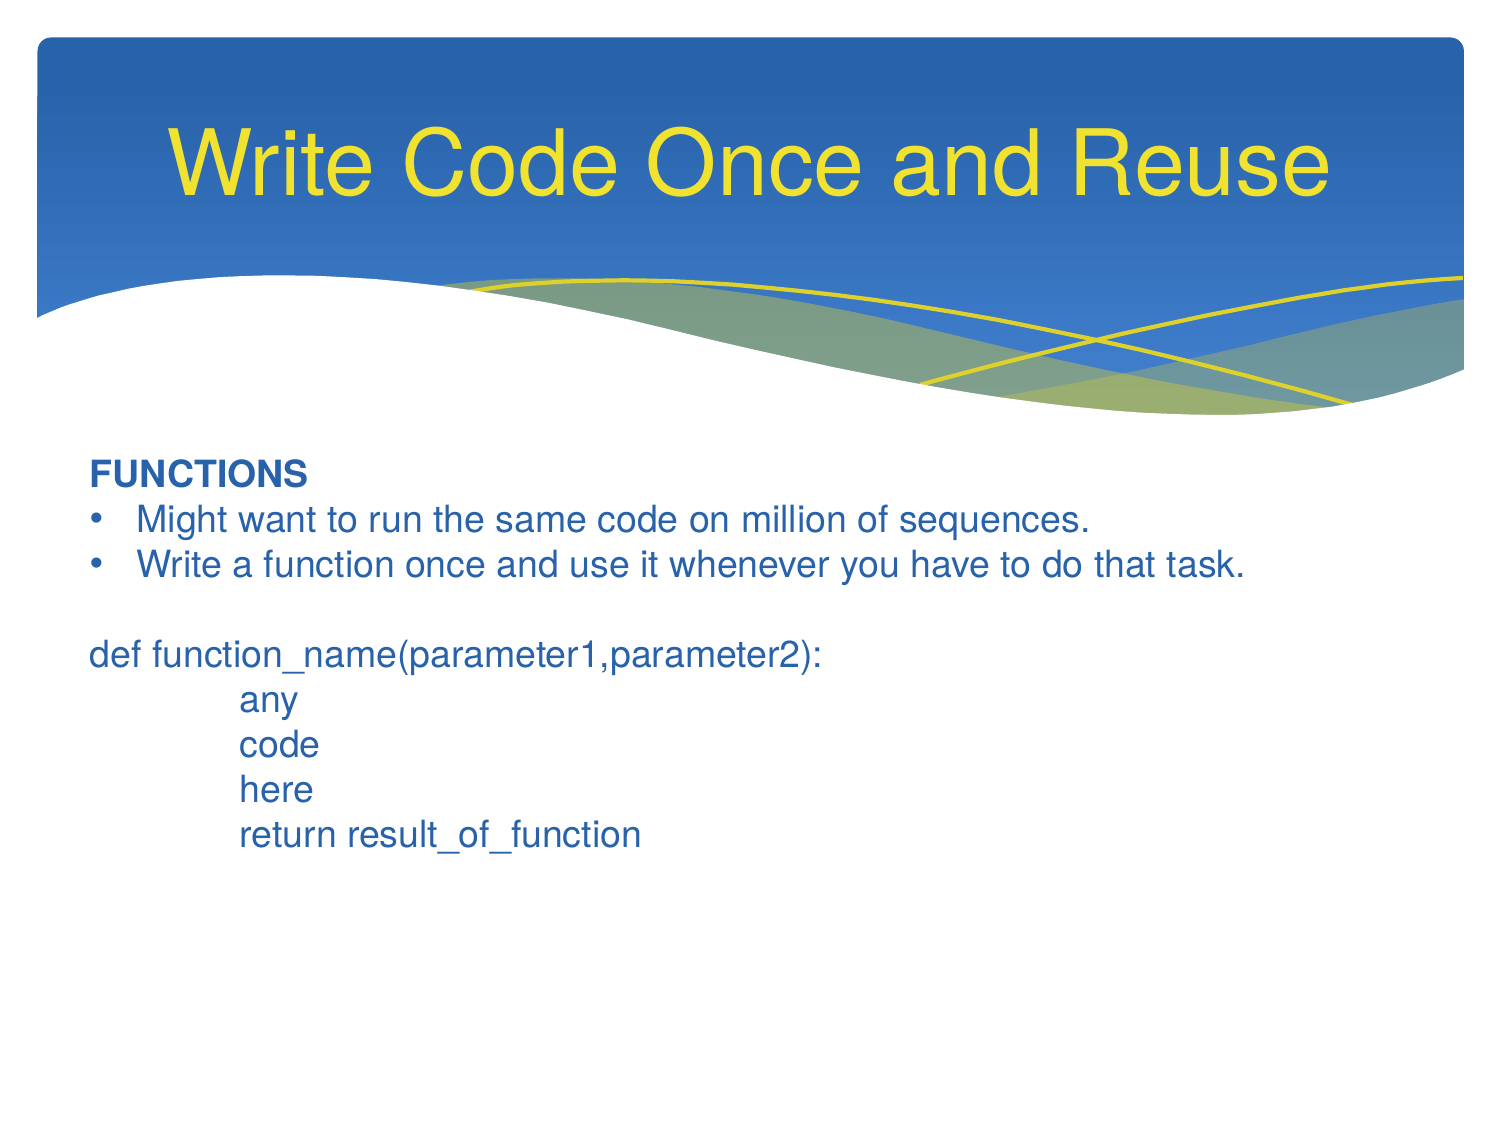

# Write Code Once and Reuse
FUNCTIONS
Might want to run the same code on million of sequences.
Write a function once and use it whenever you have to do that task.

def function_name(parameter1,parameter2):
	any
	code
	here
	return result_of_function